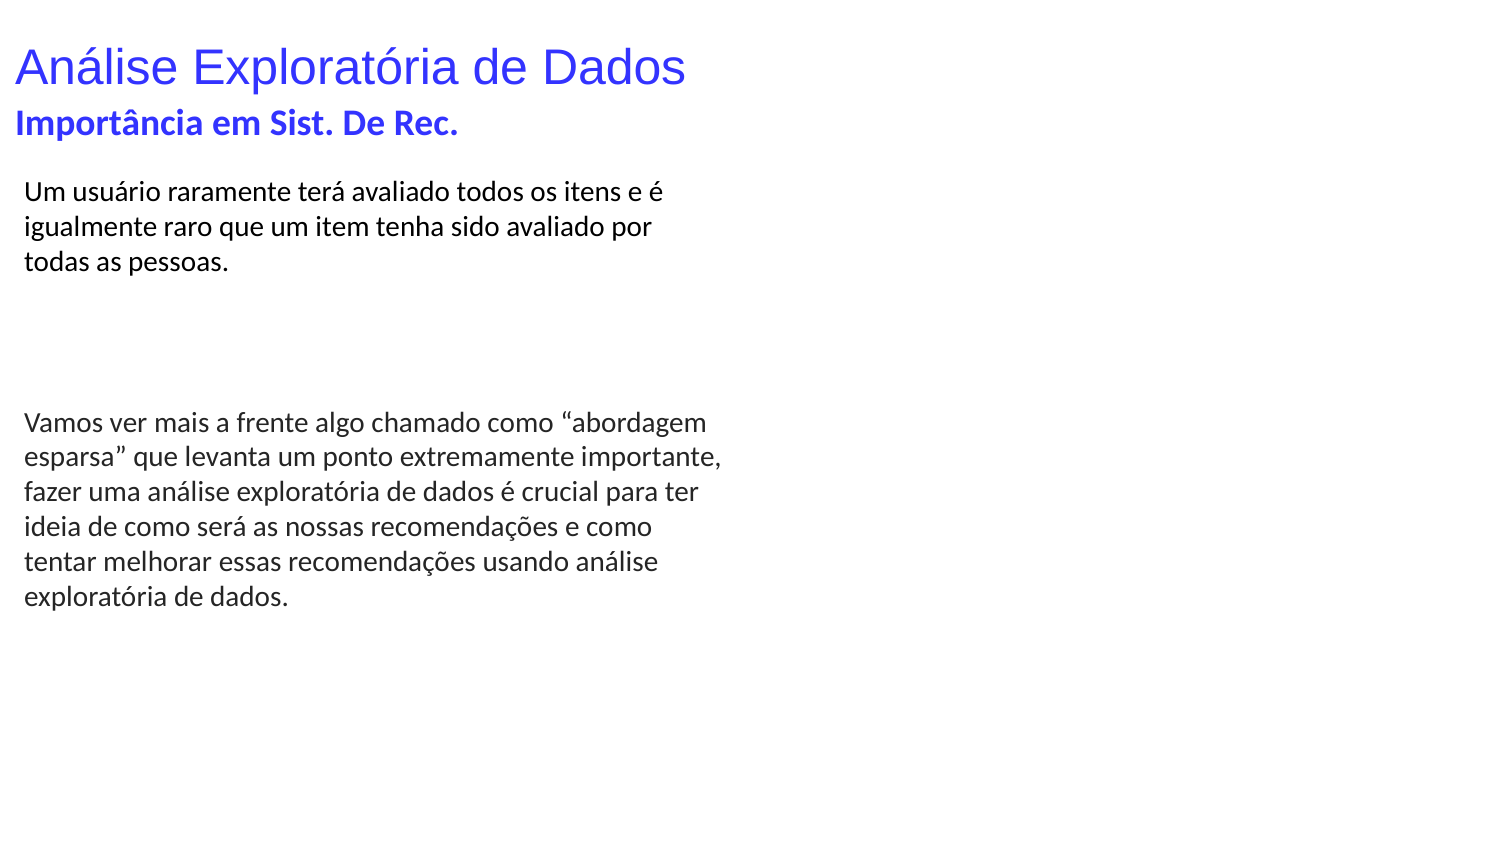

# Análise Exploratória de Dados
Importância em Sist. De Rec.
Um usuário raramente terá avaliado todos os itens e é igualmente raro que um item tenha sido avaliado por todas as pessoas.
Vamos ver mais a frente algo chamado como “abordagem esparsa” que levanta um ponto extremamente importante, fazer uma análise exploratória de dados é crucial para ter ideia de como será as nossas recomendações e como tentar melhorar essas recomendações usando análise exploratória de dados.